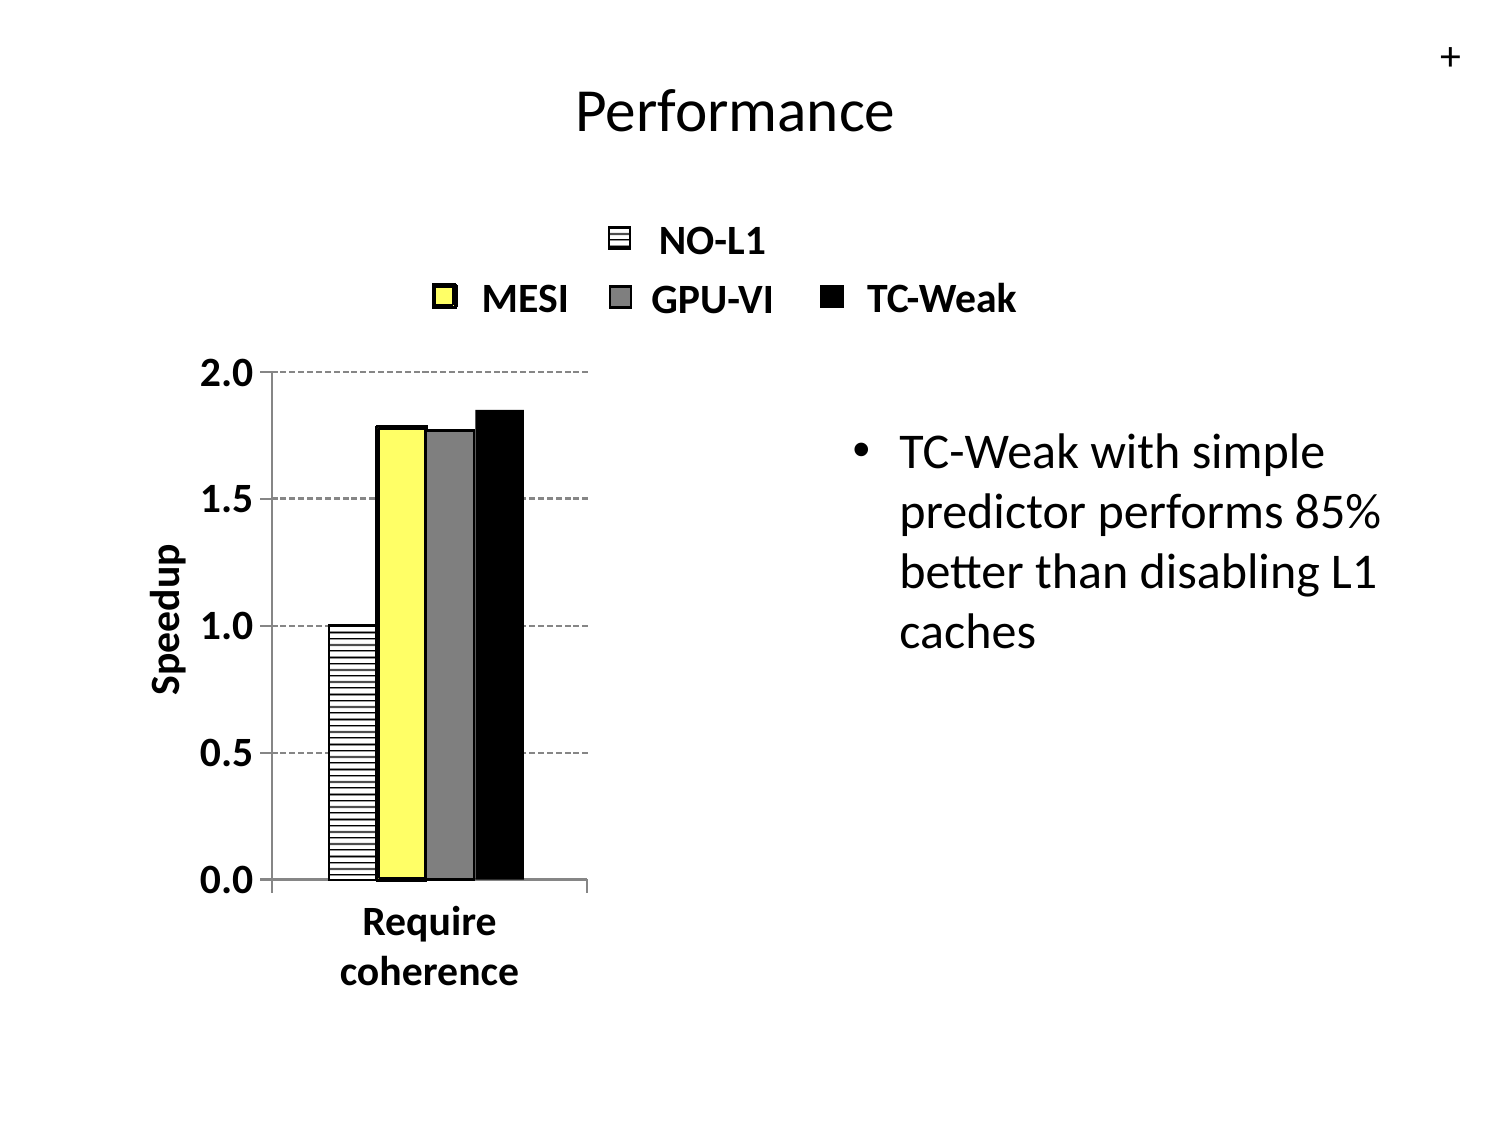

+
Performance
NO-L1

MESI

TC-Weak

GPU-VI

2.0

1.5
1.0
0.5
0.0

TC-Weak with simple predictor performs 85% better than disabling L1 caches

Speedup

Require coherence